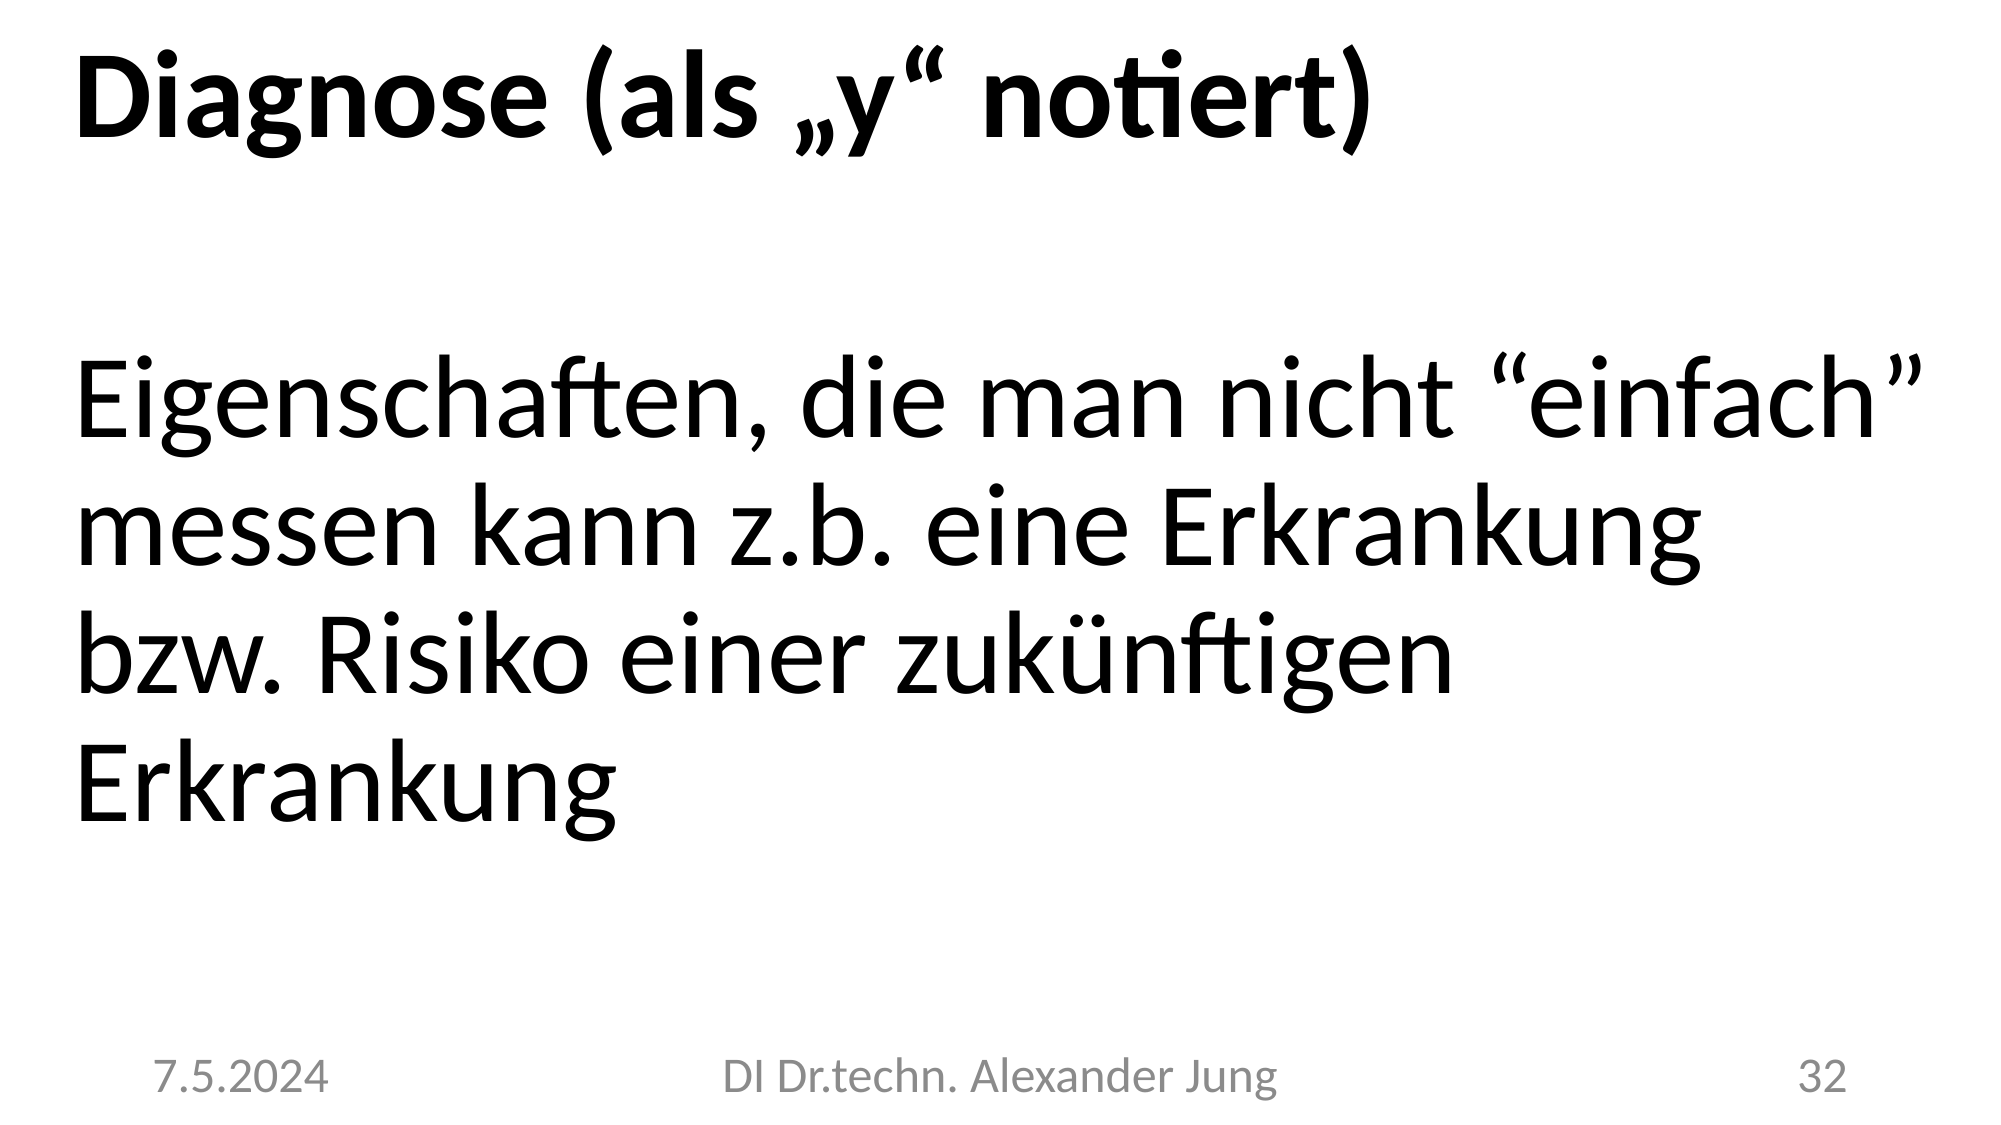

Diagnose (als „y“ notiert)

Eigenschaften, die man nicht “einfach” messen kann z.b. eine Erkrankung bzw. Risiko einer zukünftigen Erkrankung

7.5.2024
DI Dr.techn. Alexander Jung
32